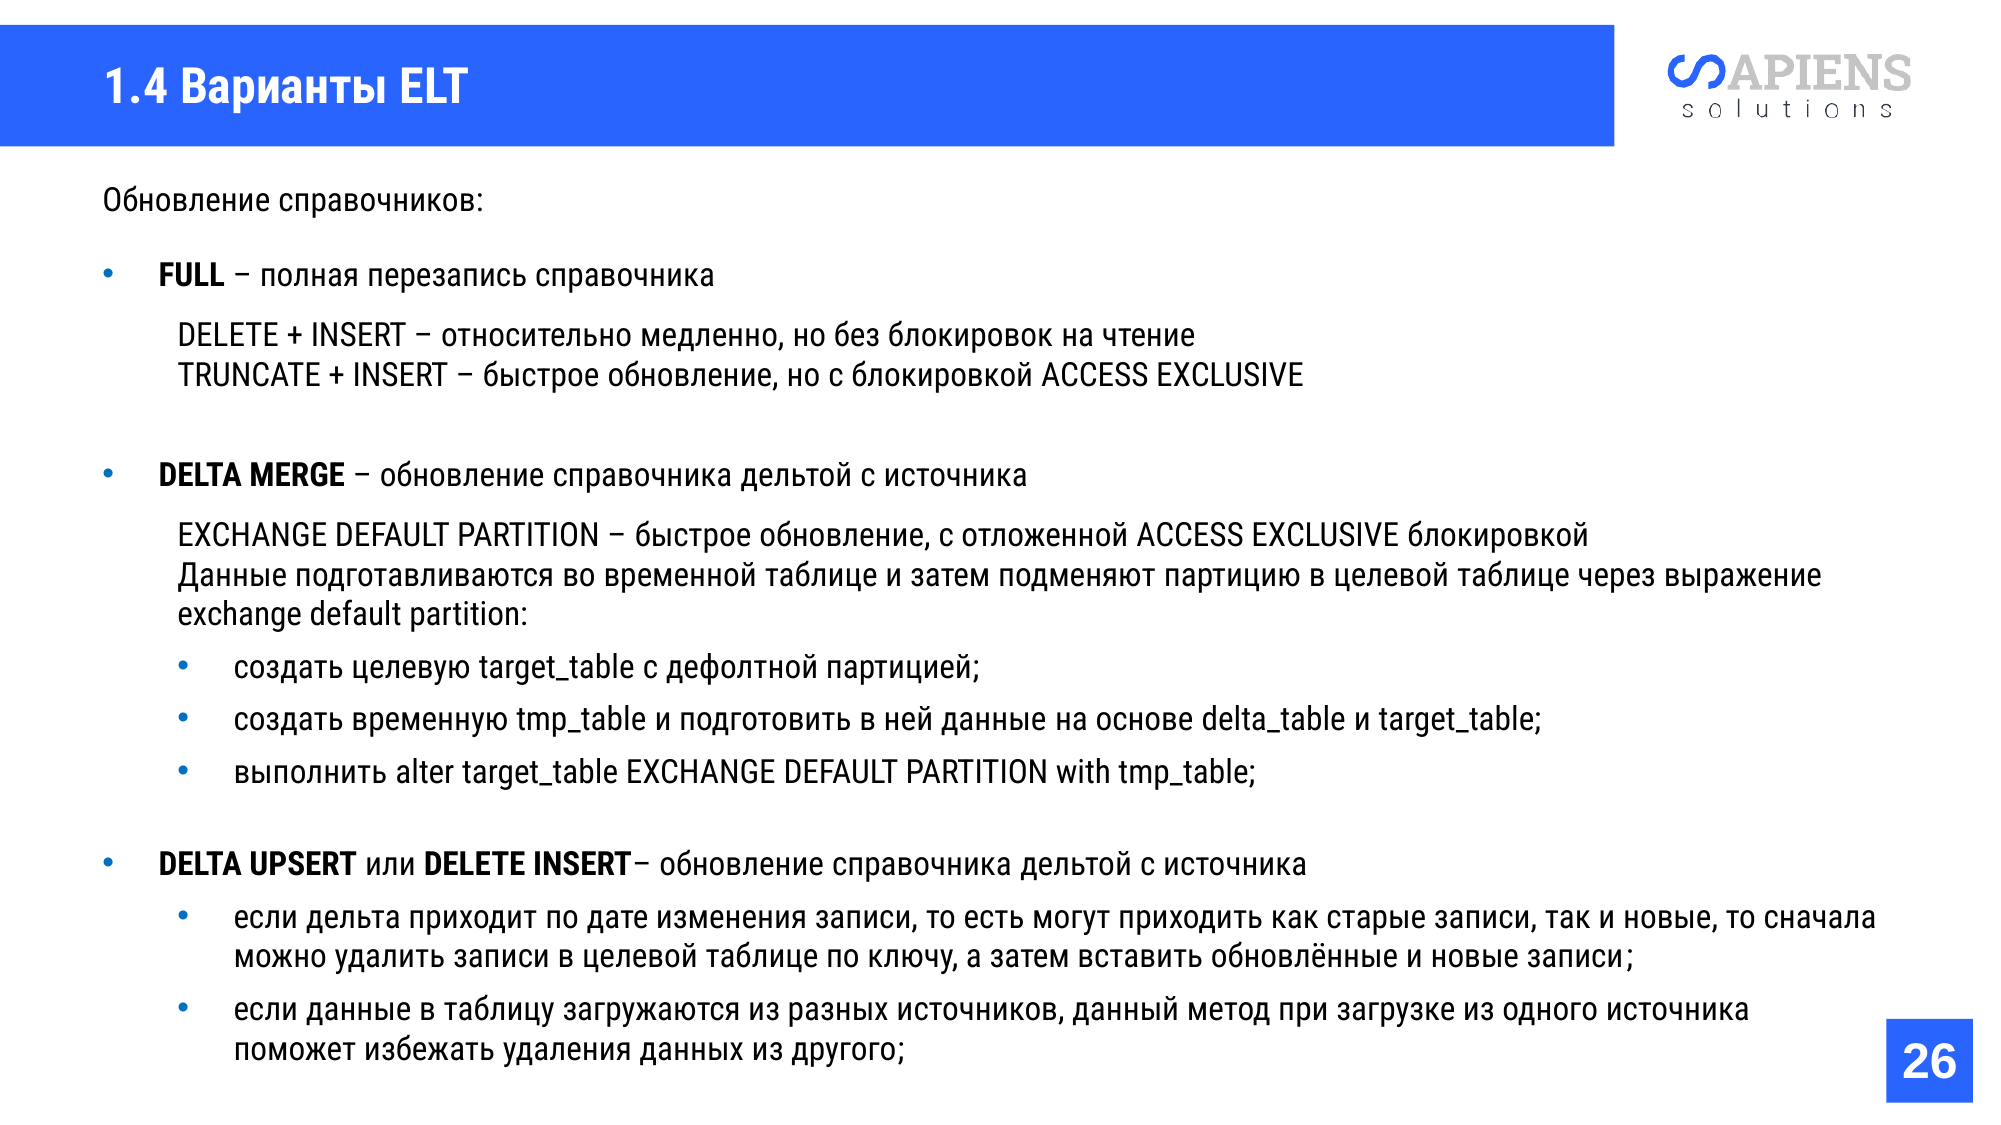

1.4 Варианты ELT
Обновление справочников:
FULL – полная перезапись справочника
DELETE + INSERT – относительно медленно, но без блокировок на чтение
TRUNCATE + INSERT – быстрое обновление, но с блокировкой ACCESS EXCLUSIVE
DELTA MERGE – обновление справочника дельтой с источника
EXCHANGE DEFAULT PARTITION – быстрое обновление, с отложенной ACCESS EXCLUSIVE блокировкой
Данные подготавливаются во временной таблице и затем подменяют партицию в целевой таблице через выражение exchange default partition:
создать целевую target_table с дефолтной партицией;
создать временную tmp_table и подготовить в ней данные на основе delta_table и target_table;
выполнить alter target_table EXCHANGE DEFAULT PARTITION with tmp_table;
DELTA UPSERT или DELETE INSERT– обновление справочника дельтой с источника
если дельта приходит по дате изменения записи, то есть могут приходить как старые записи, так и новые, то сначала можно удалить записи в целевой таблице по ключу, а затем вставить обновлённые и новые записи;
если данные в таблицу загружаются из разных источников, данный метод при загрузке из одного источника     поможет избежать удаления данных из другого;

26